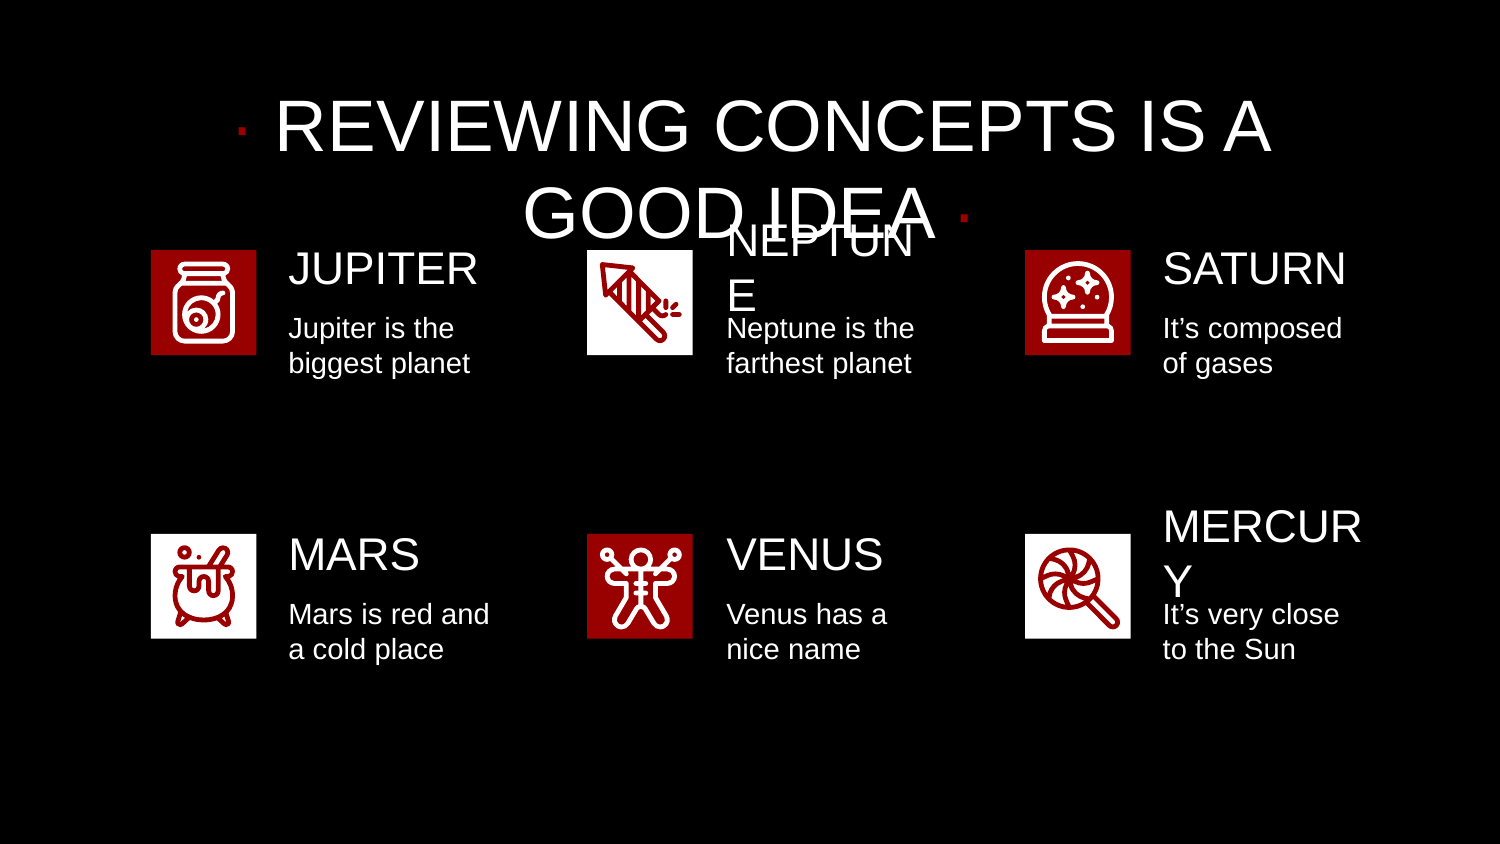

# · REVIEWING CONCEPTS IS A GOOD IDEA ·
JUPITER
NEPTUNE
SATURN

Jupiter is the biggest planet
Neptune is the farthest planet
It’s composed
of gases
MARS
VENUS
MERCURY

Mars is red and a cold place

Venus has a
nice name

It’s very close
to the Sun